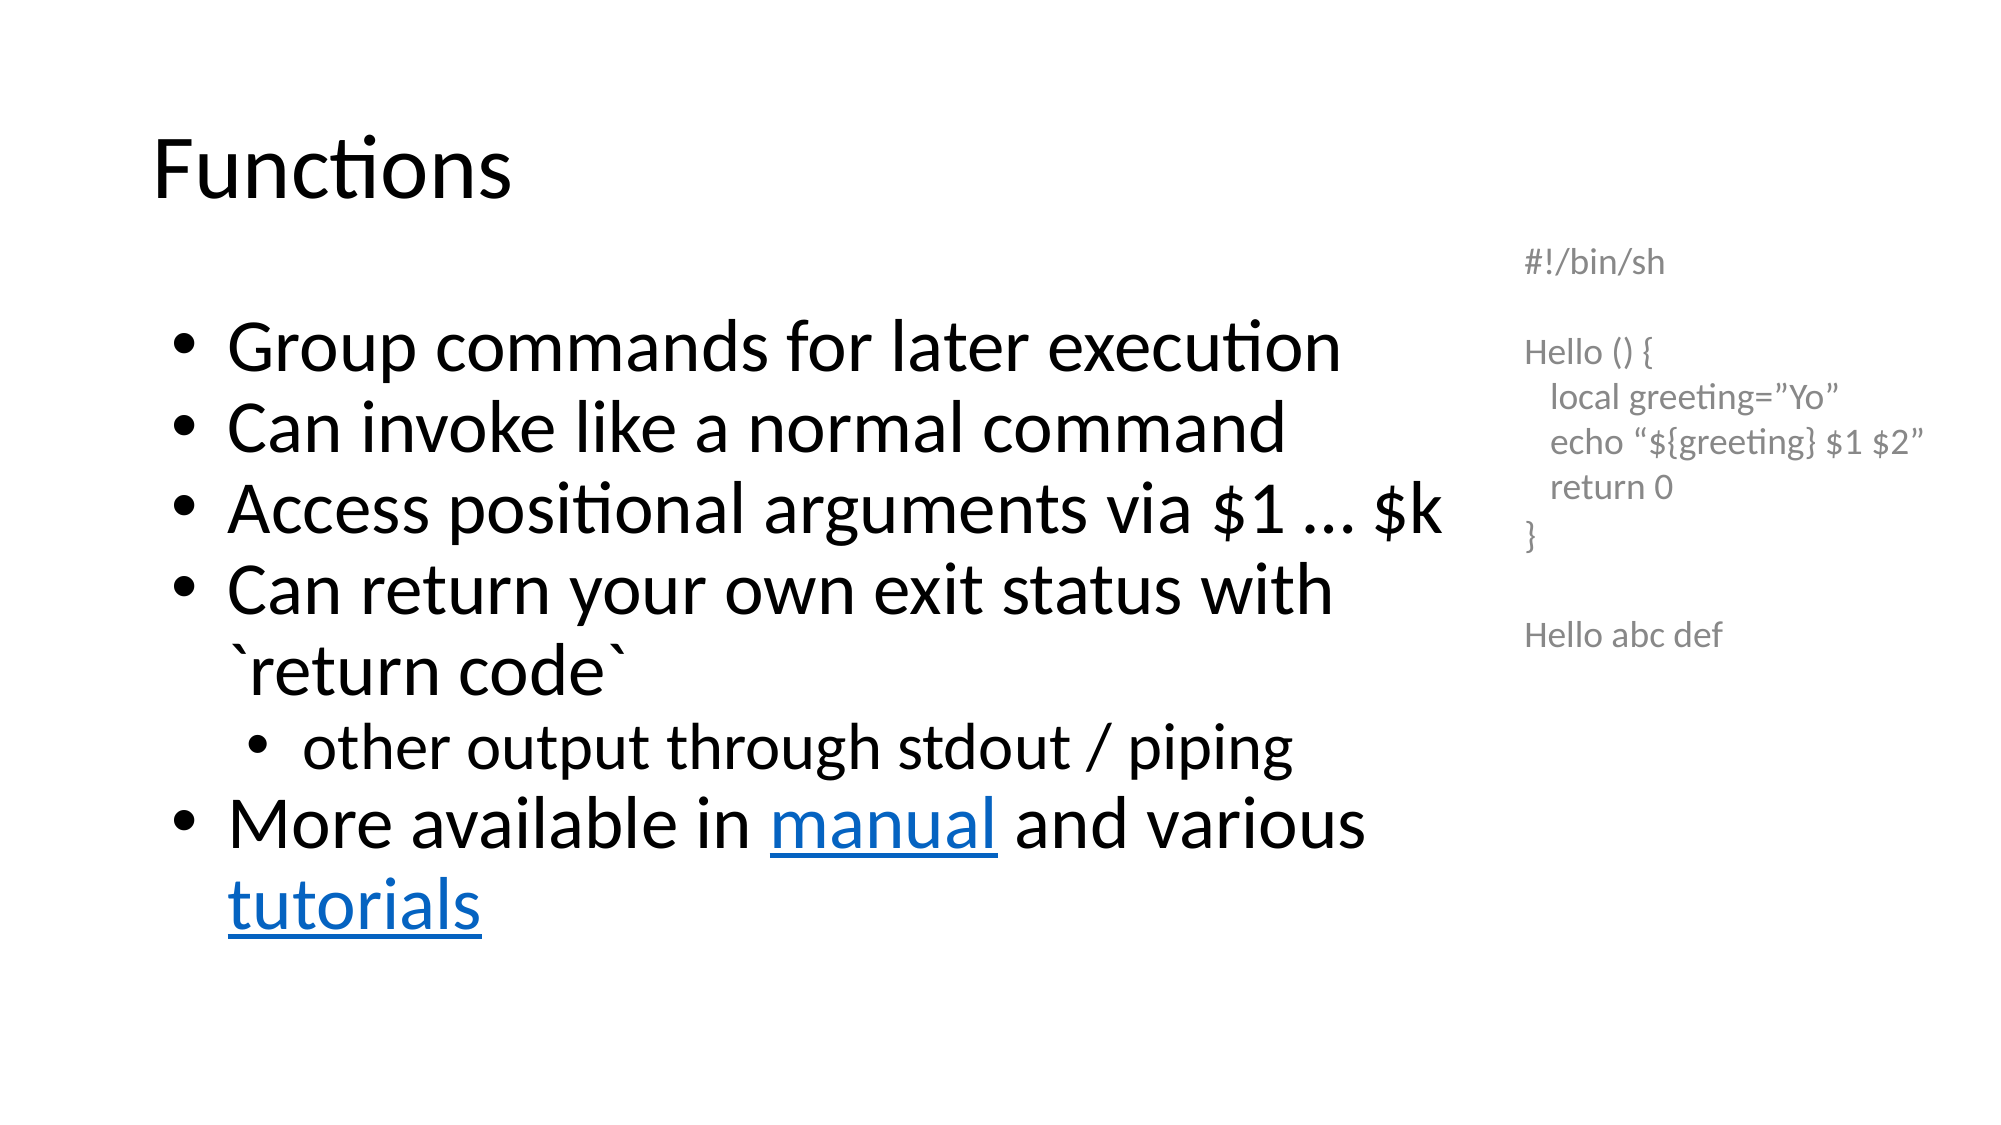

# Functions
#!/bin/sh

Hello () {
   local greeting=”Yo”
   echo “${greeting} $1 $2”
   return 0
}

Hello abc def

Group commands for later execution
Can invoke like a normal command
Access positional arguments via $1 … $k
Can return your own exit status with `return code`
other output through stdout / piping
More available in manual and various tutorials